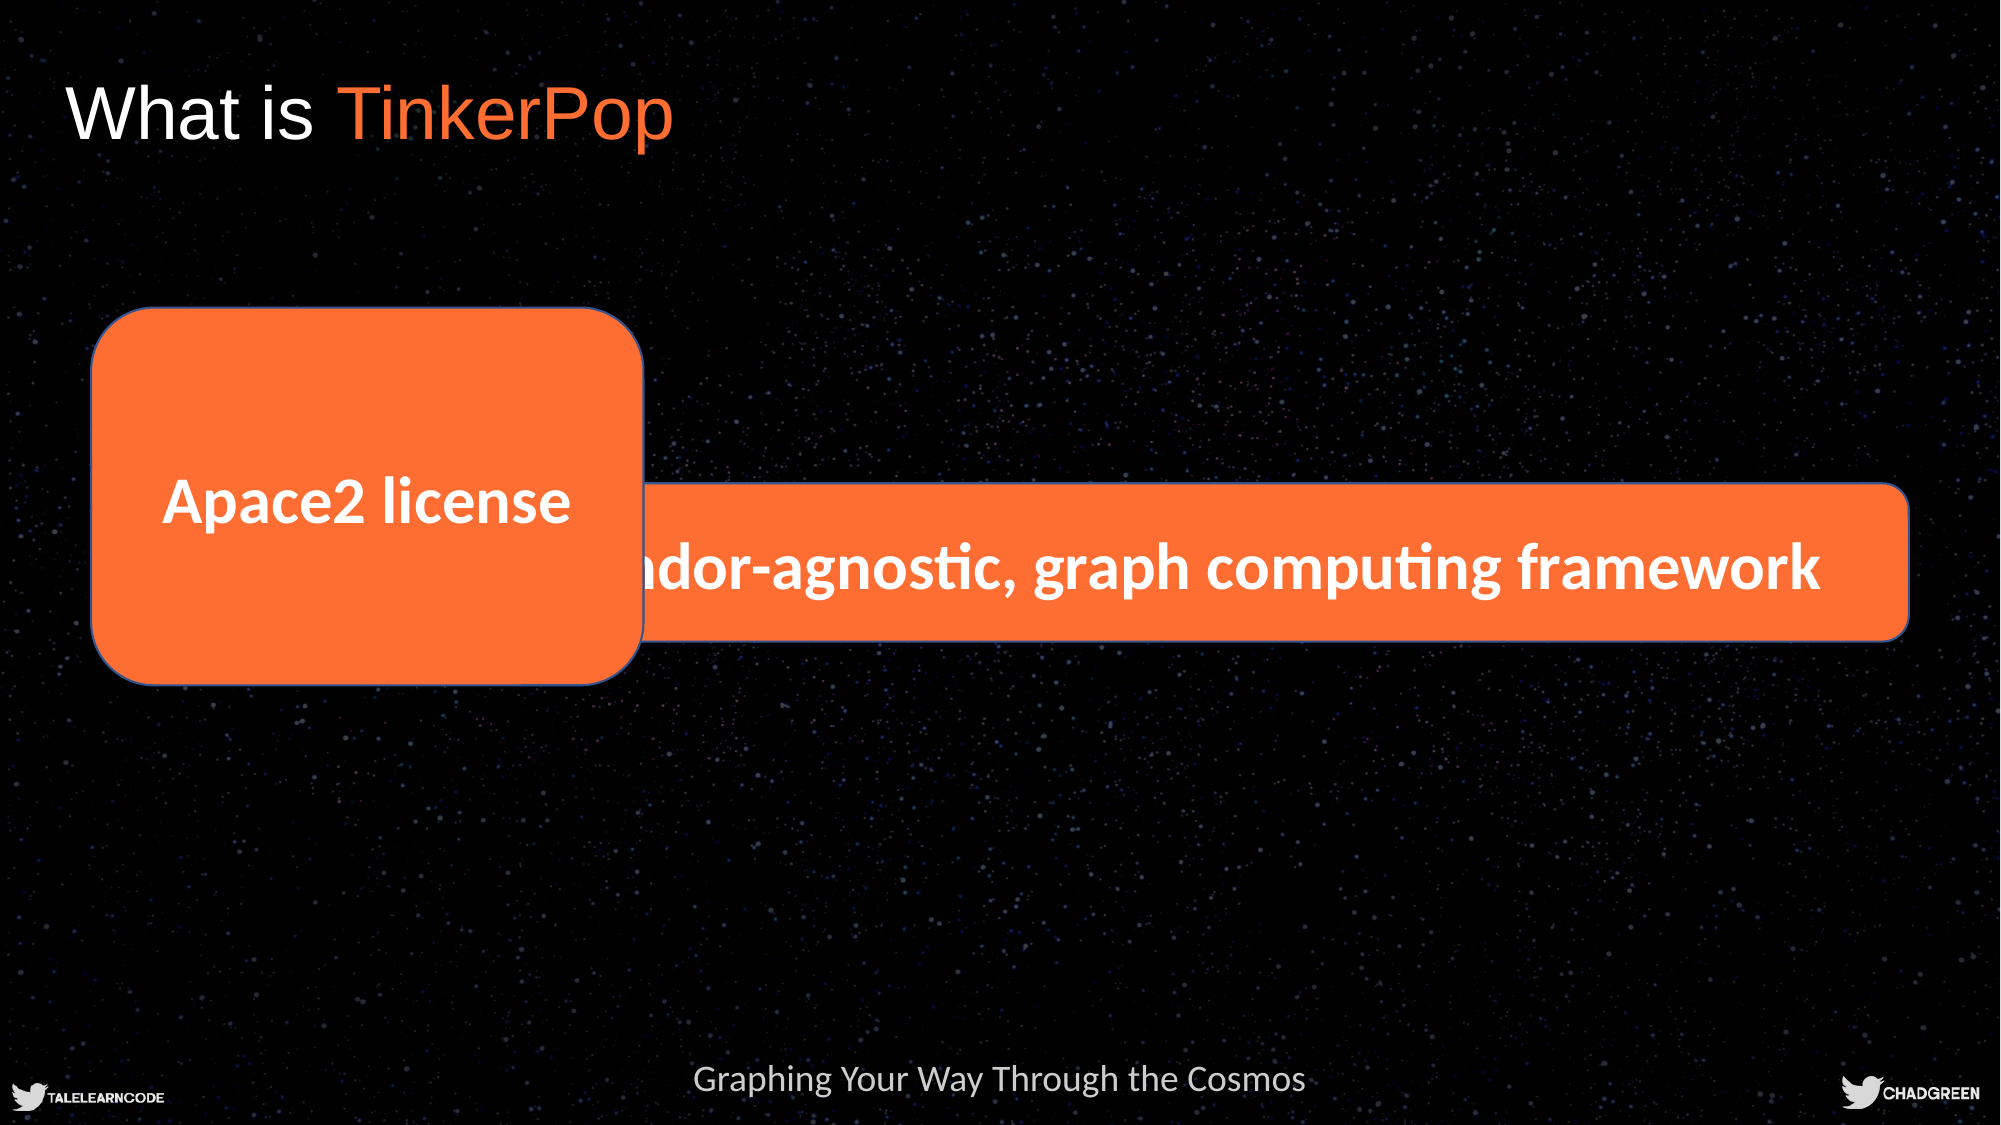

What is TinkerPop
Apace2 license
Open source, vendor-agnostic, graph computing framework